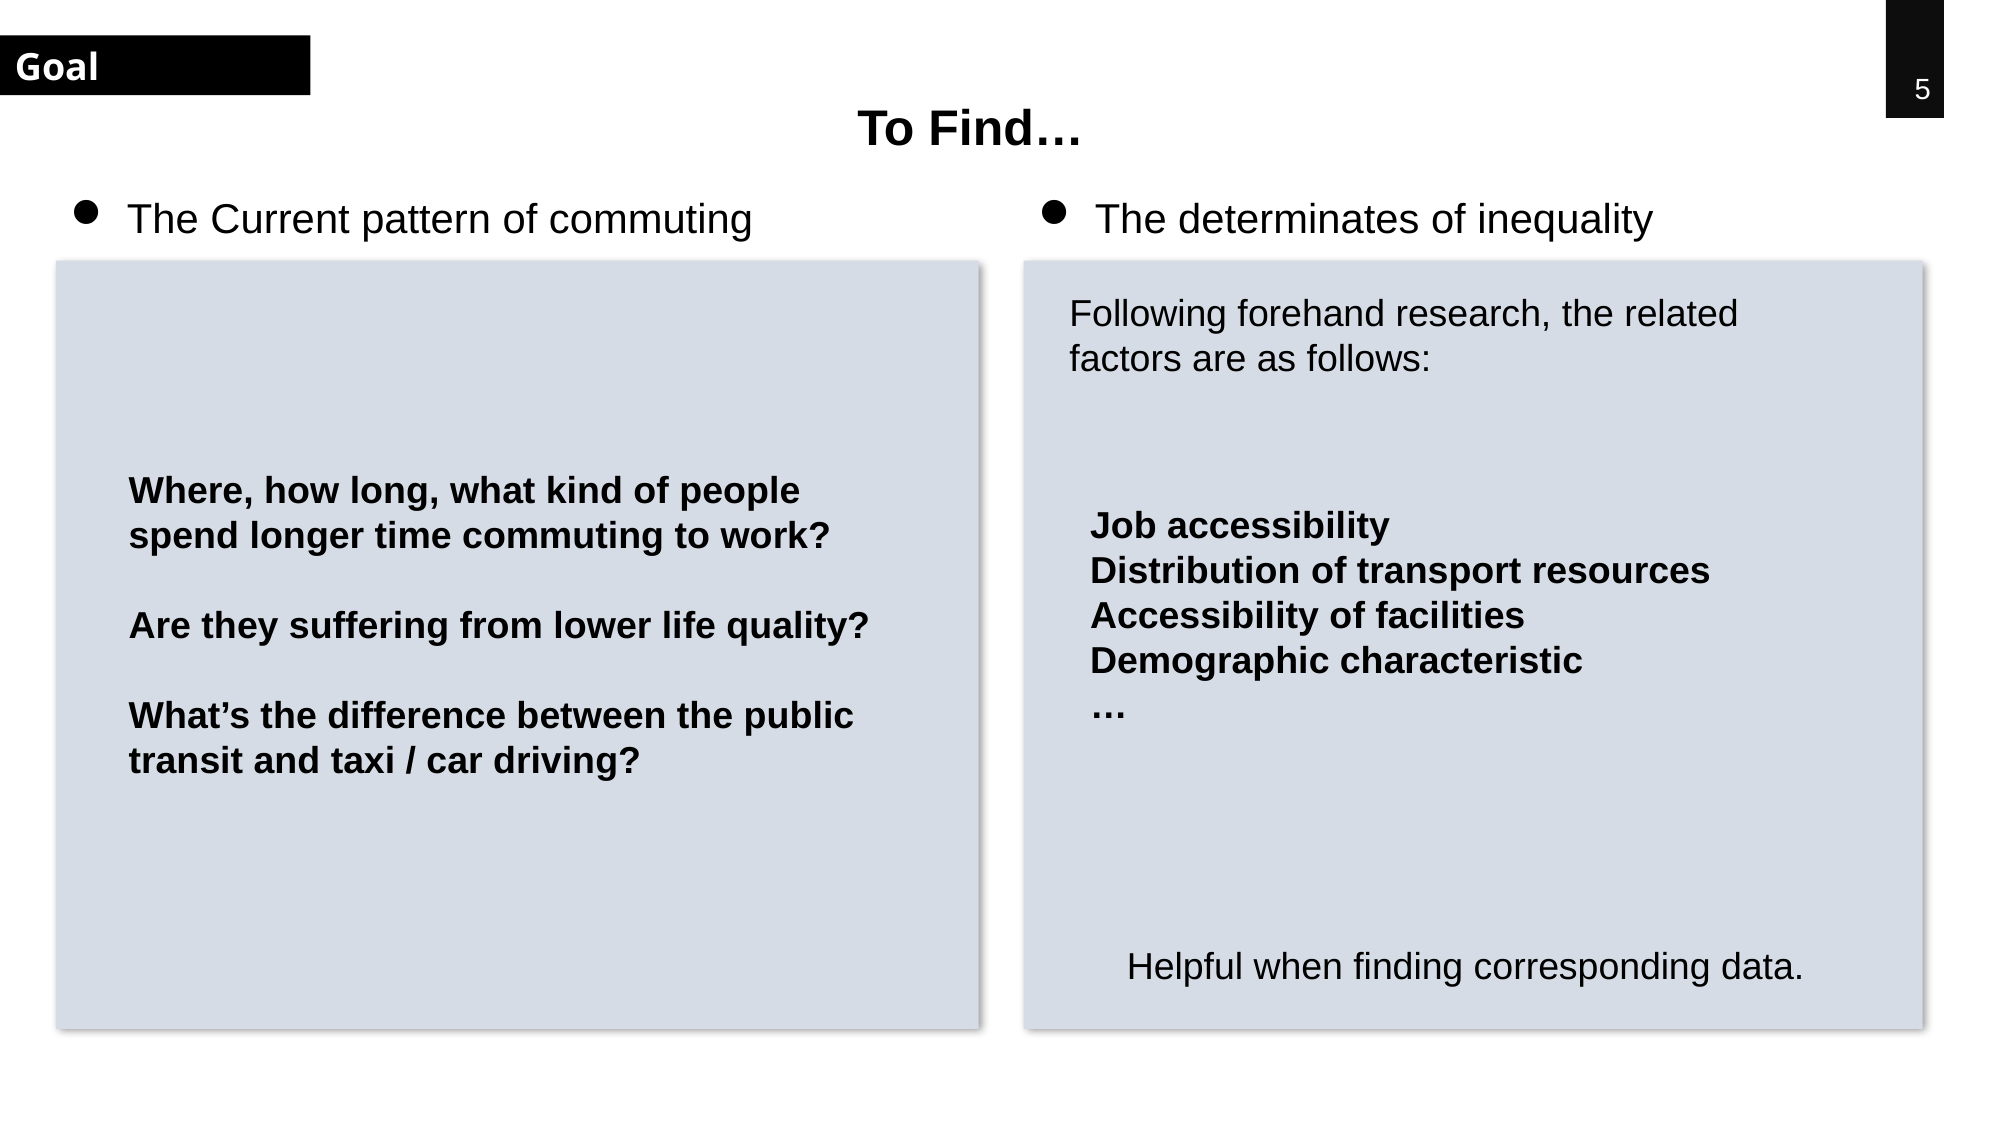

Goal
To Find…
5
The Current pattern of commuting
The determinates of inequality

Following forehand research, the related factors are as follows:
Where, how long, what kind of people
spend longer time commuting to work?

Are they suffering from lower life quality?

What’s the difference between the public transit and taxi / car driving?
Job accessibility
Distribution of transport resources
Accessibility of facilities
Demographic characteristic
…

Helpful when finding corresponding data.